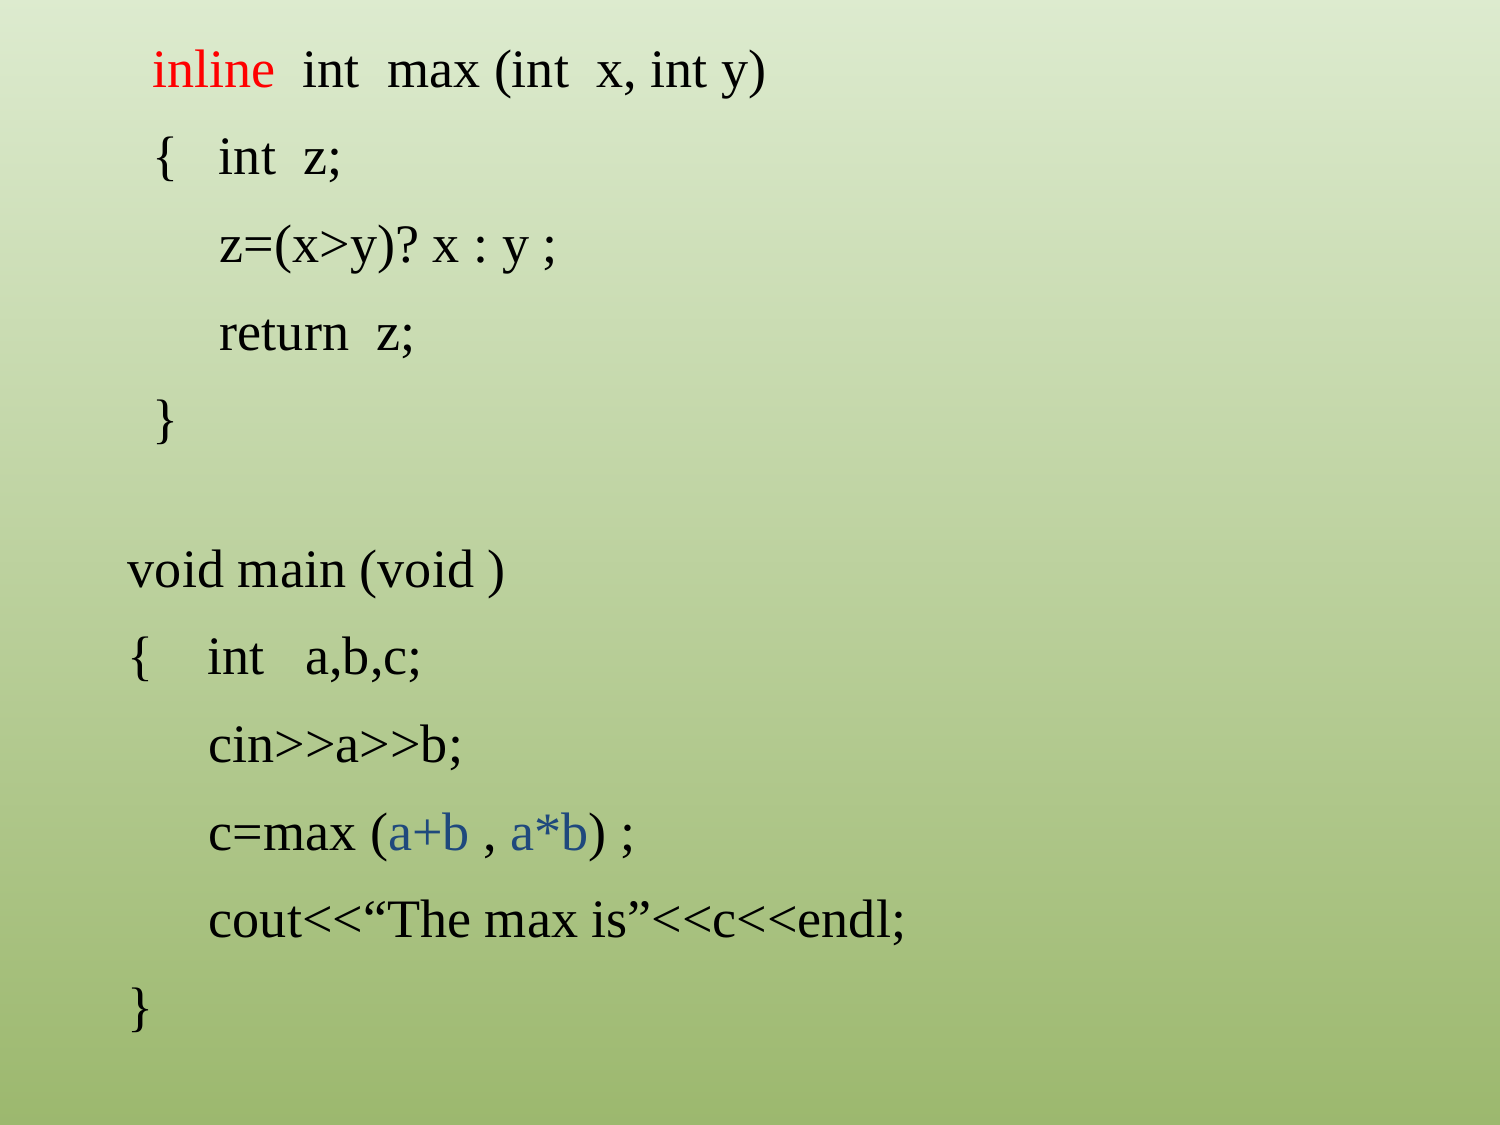

inline  int  max (int  x, int y)
{   int  z;
     z=(x>y)? x : y ;
     return  z;
}
void main (void )
{    int   a,b,c;
      cin>>a>>b;
      c=max (a+b , a*b) ;
      cout<<“The max is”<<c<<endl;
}
243